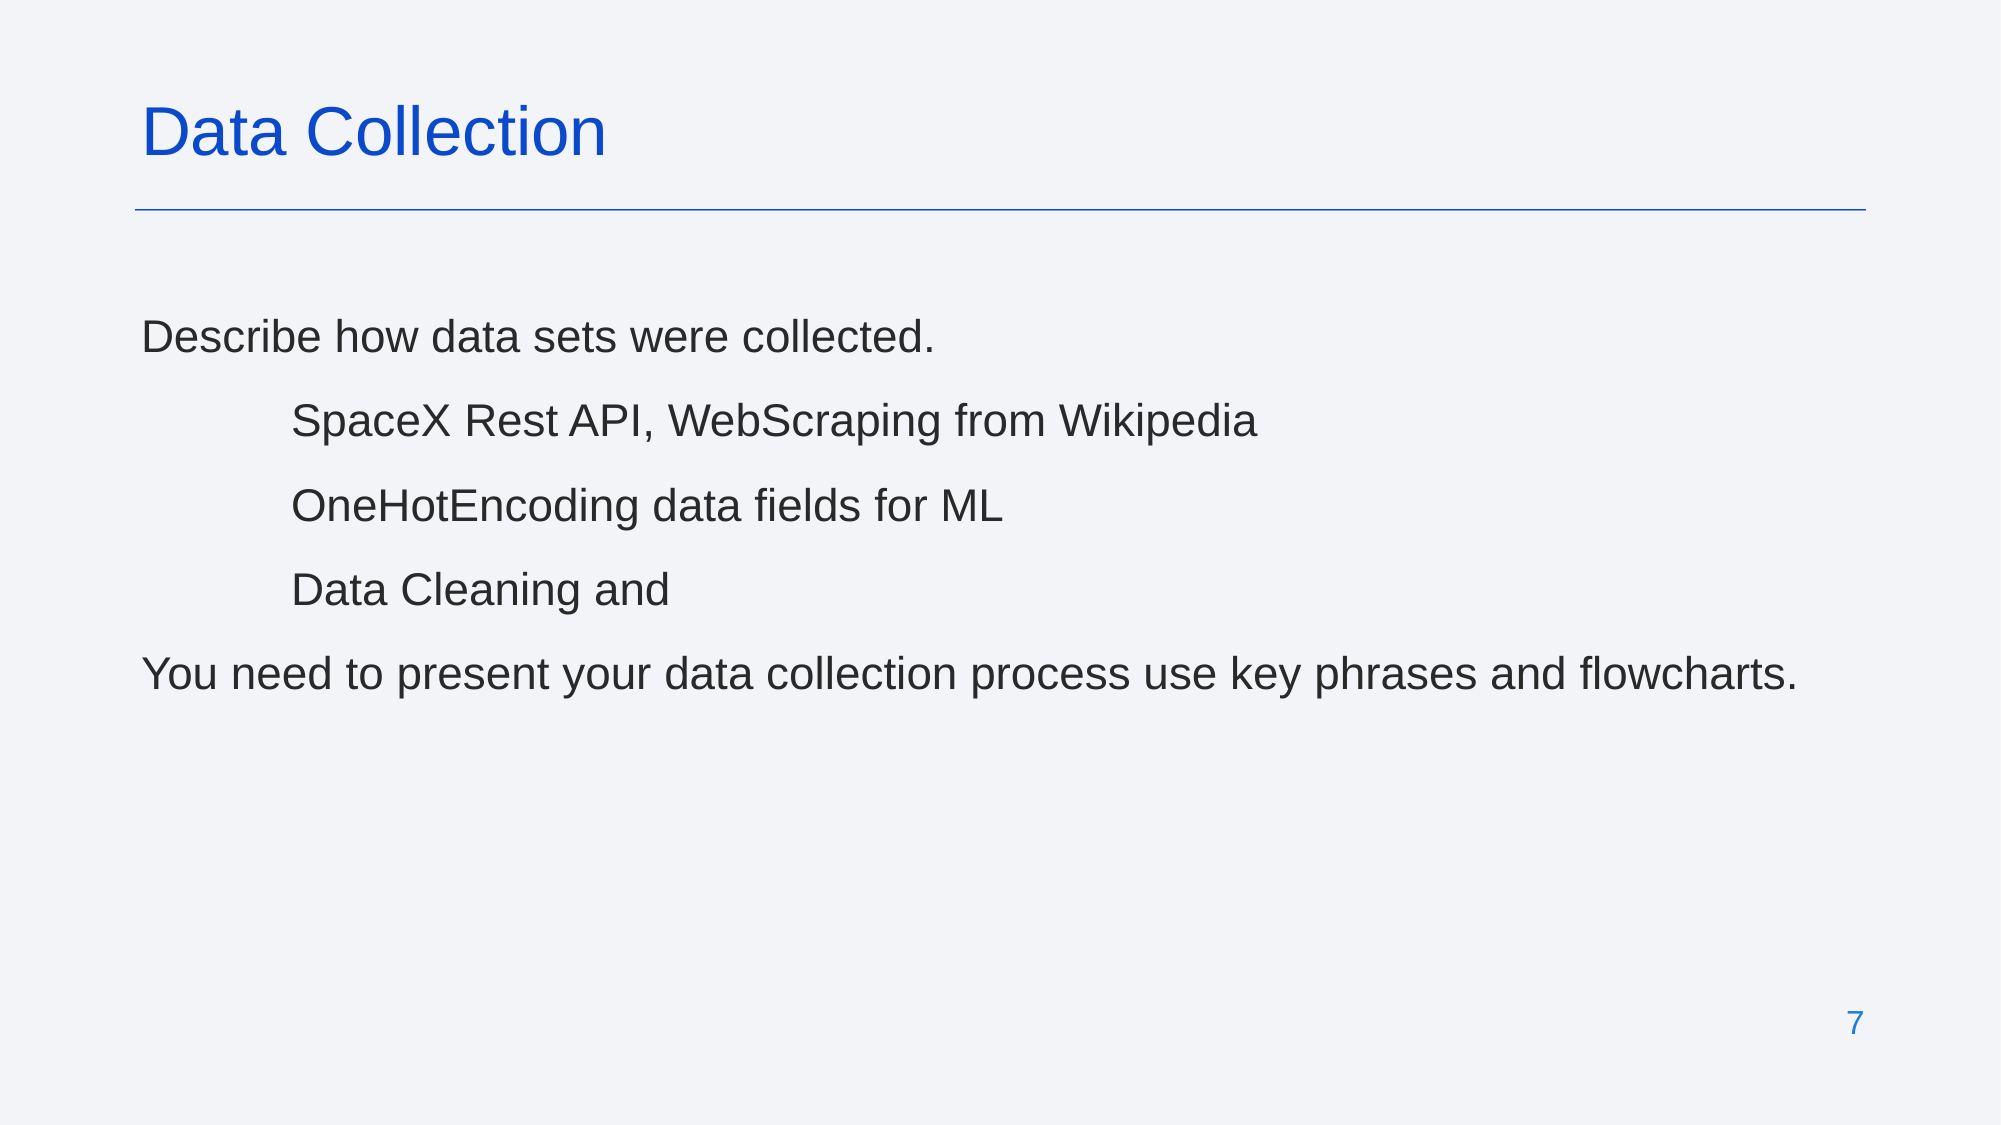

Data Collection
Describe how data sets were collected.
	SpaceX Rest API, WebScraping from Wikipedia
	OneHotEncoding data fields for ML
	Data Cleaning and
You need to present your data collection process use key phrases and flowcharts.

7